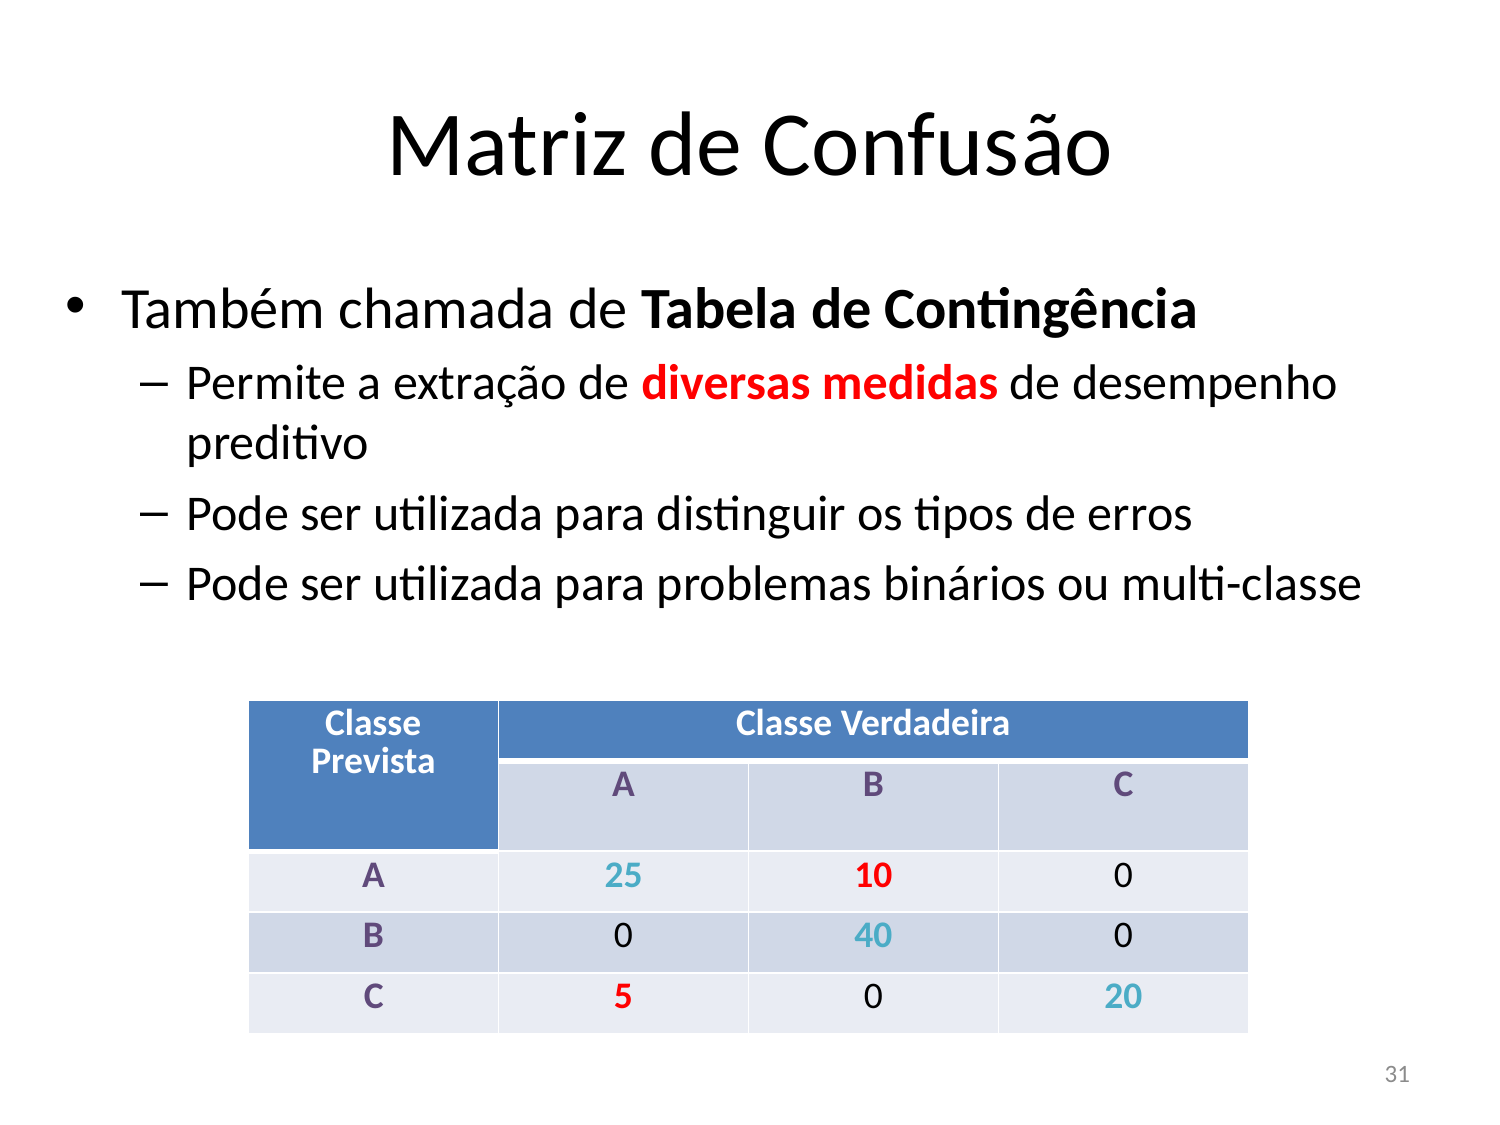

# Matriz de Confusão
Também chamada de Tabela de Contingência
Permite a extração de diversas medidas de desempenho preditivo
Pode ser utilizada para distinguir os tipos de erros
Pode ser utilizada para problemas binários ou multi-classe
| Classe Prevista | Classe Verdadeira |  |  |
| --- | --- | --- | --- |
|  | A | B | C |
| A | 25 | 10 | 0 |
| B | 0 | 40 | 0 |
| C | 5 | 0 | 20 |
31